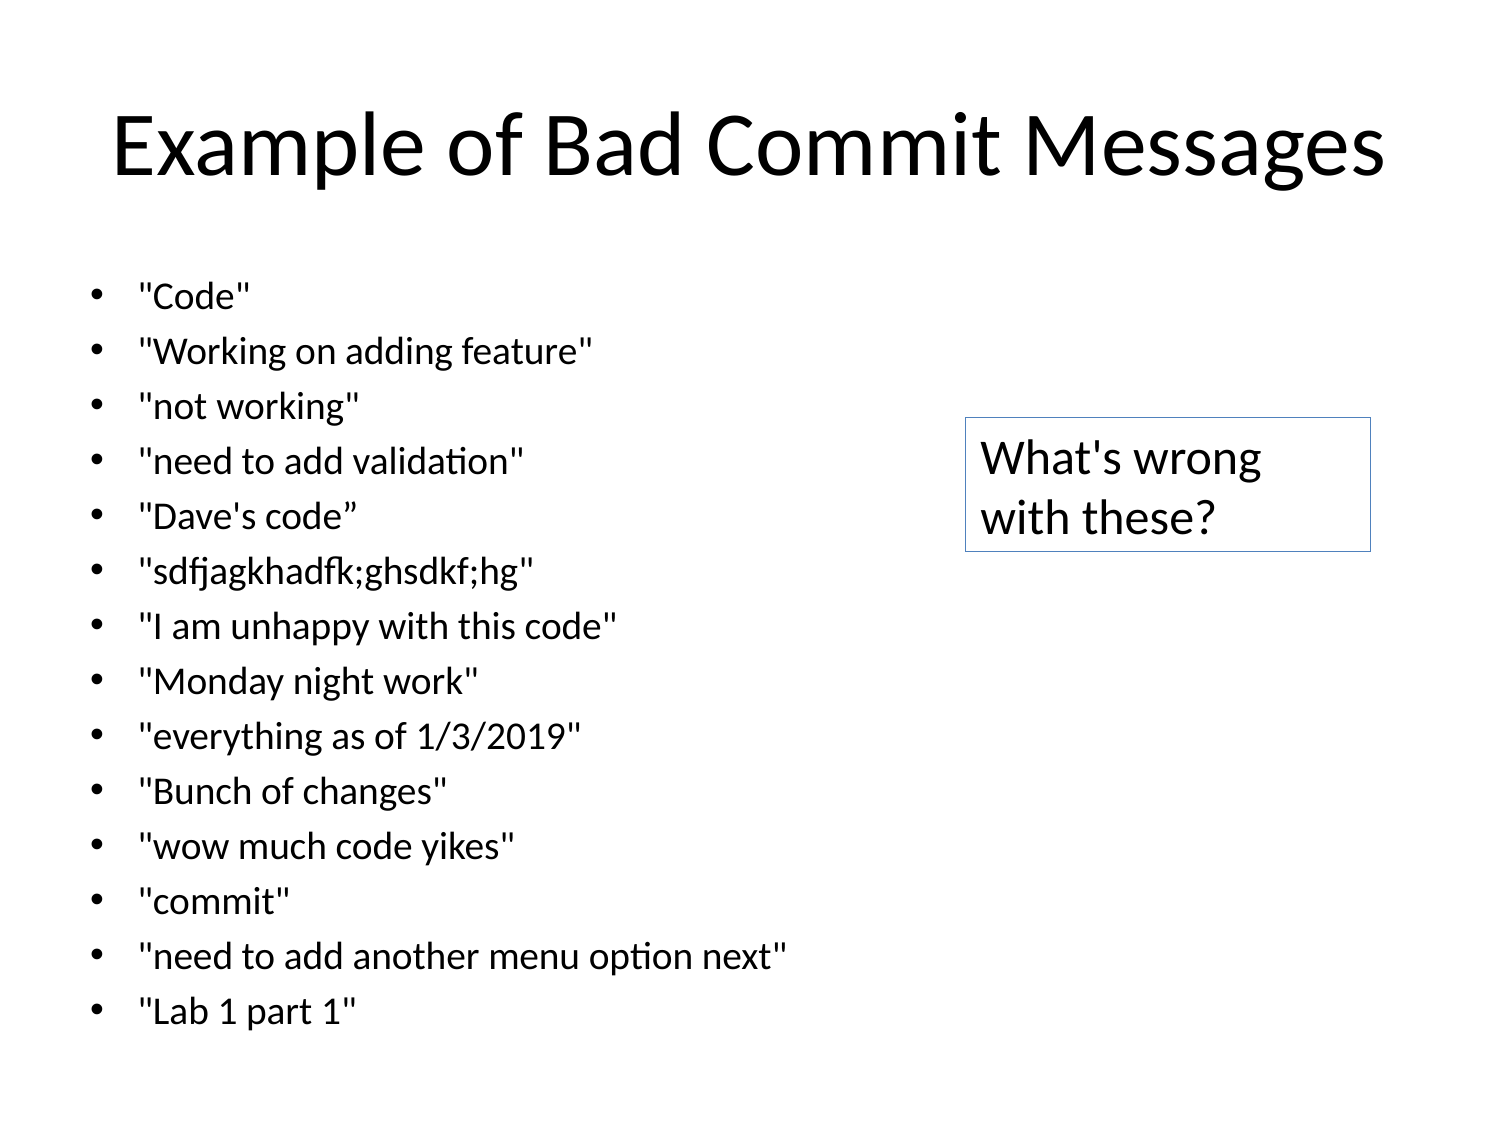

# Example of Bad Commit Messages
"Code"
"Working on adding feature"
"not working"
"need to add validation"
"Dave's code”
"sdfjagkhadfk;ghsdkf;hg"
"I am unhappy with this code"
"Monday night work"
"everything as of 1/3/2019"
"Bunch of changes"
"wow much code yikes"
"commit"
"need to add another menu option next"
"Lab 1 part 1"
What's wrong with these?